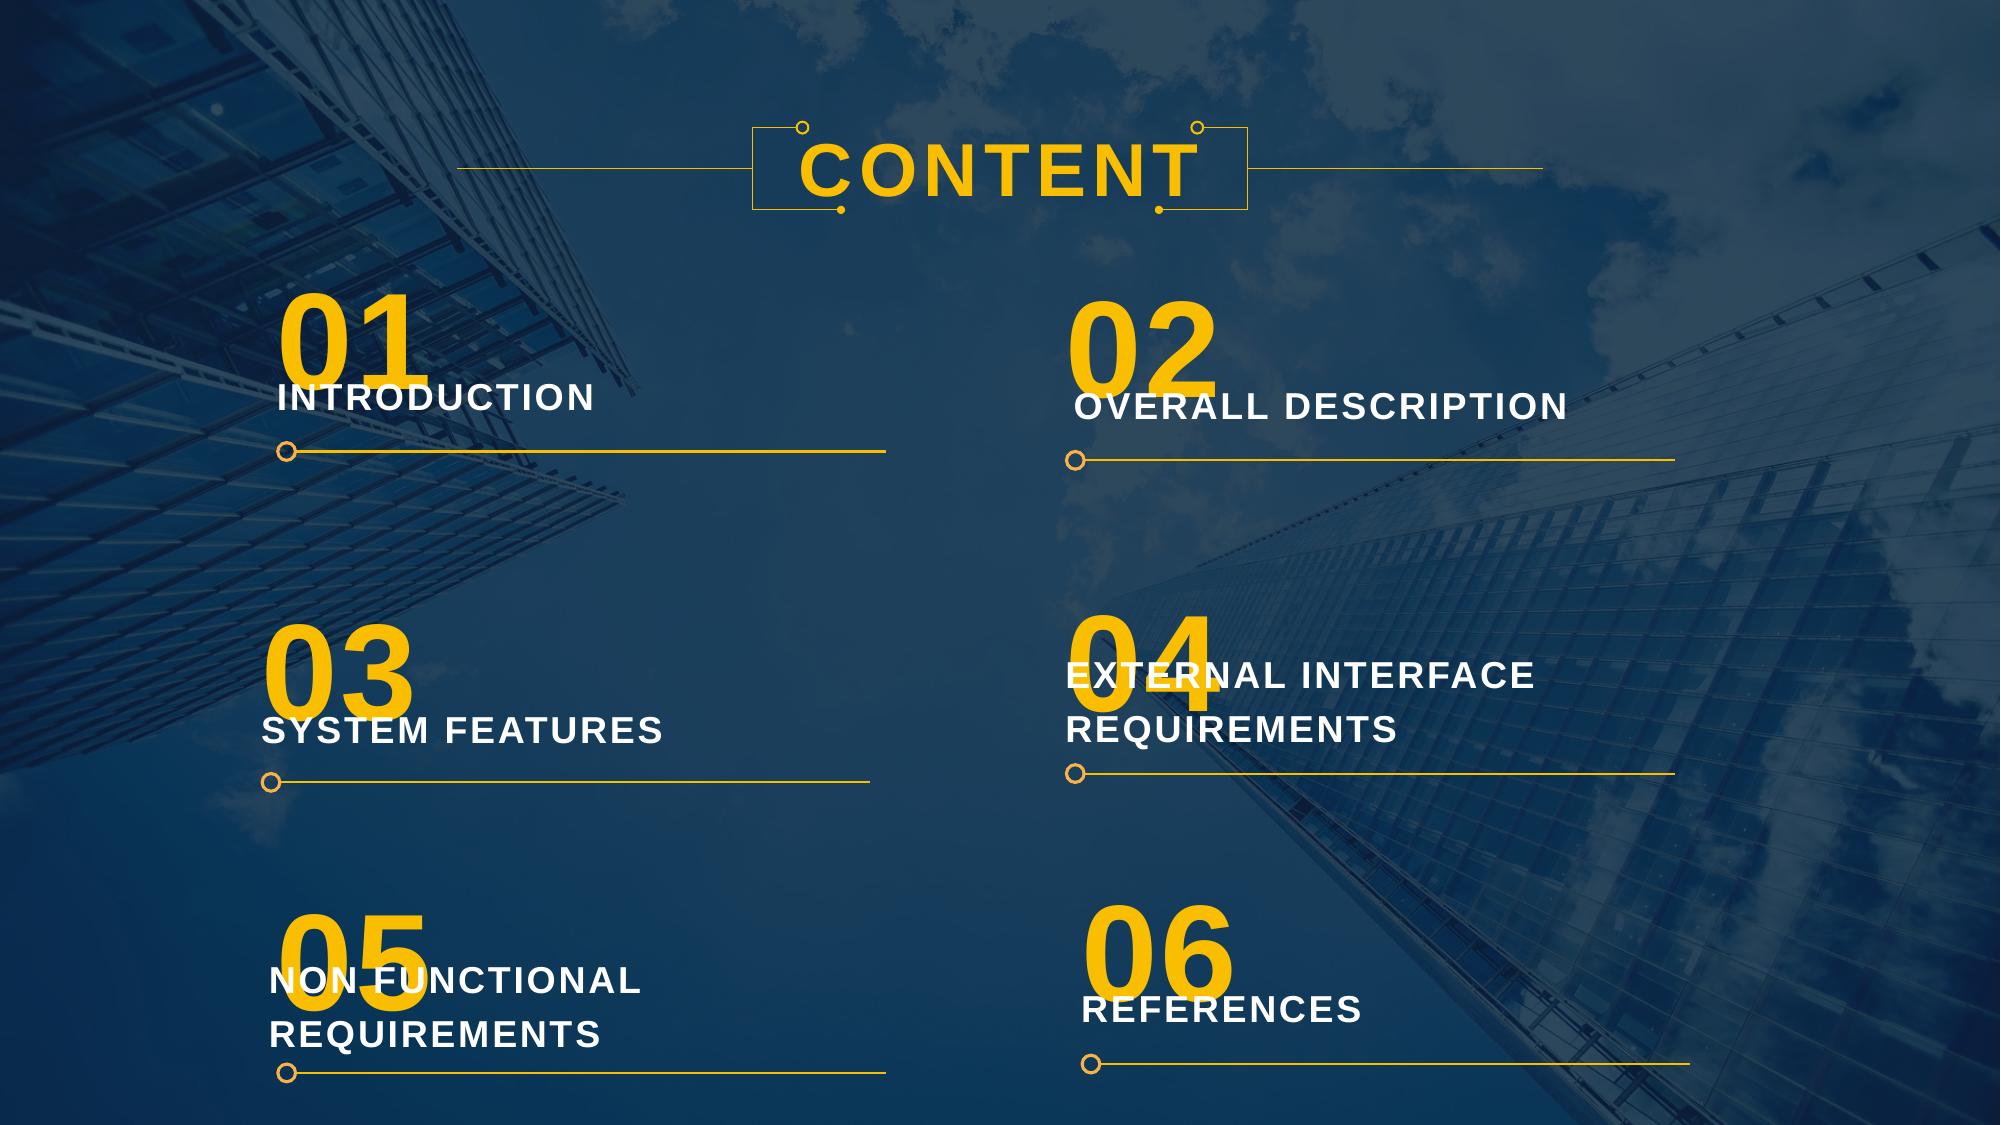

CONTENT

01
INTRODUCTION

02
OVERALL DESCRIPTION

04
EXTERNAL INTERFACE REQUIREMENTS

03
SYSTEM FEATURES

06
REFERENCES

05
NON FUNCTIONAL REQUIREMENTS